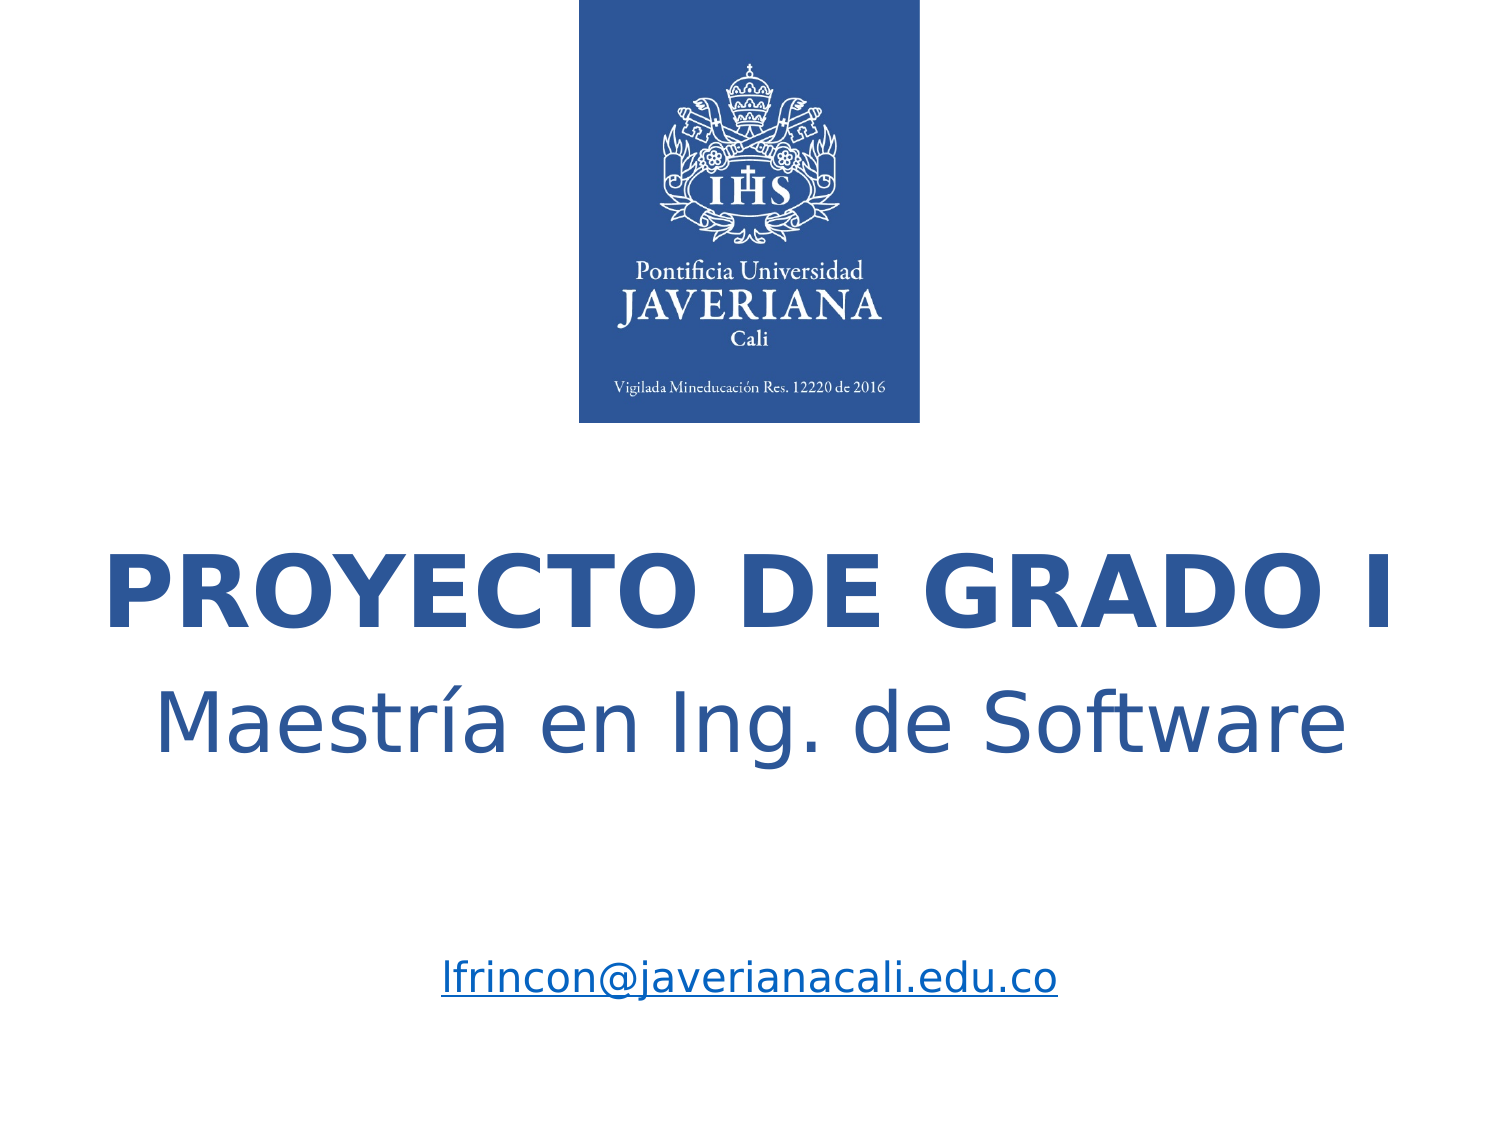

# PROYECTO DE GRADO I
Maestría en Ing. de Software

lfrincon@javerianacali.edu.co